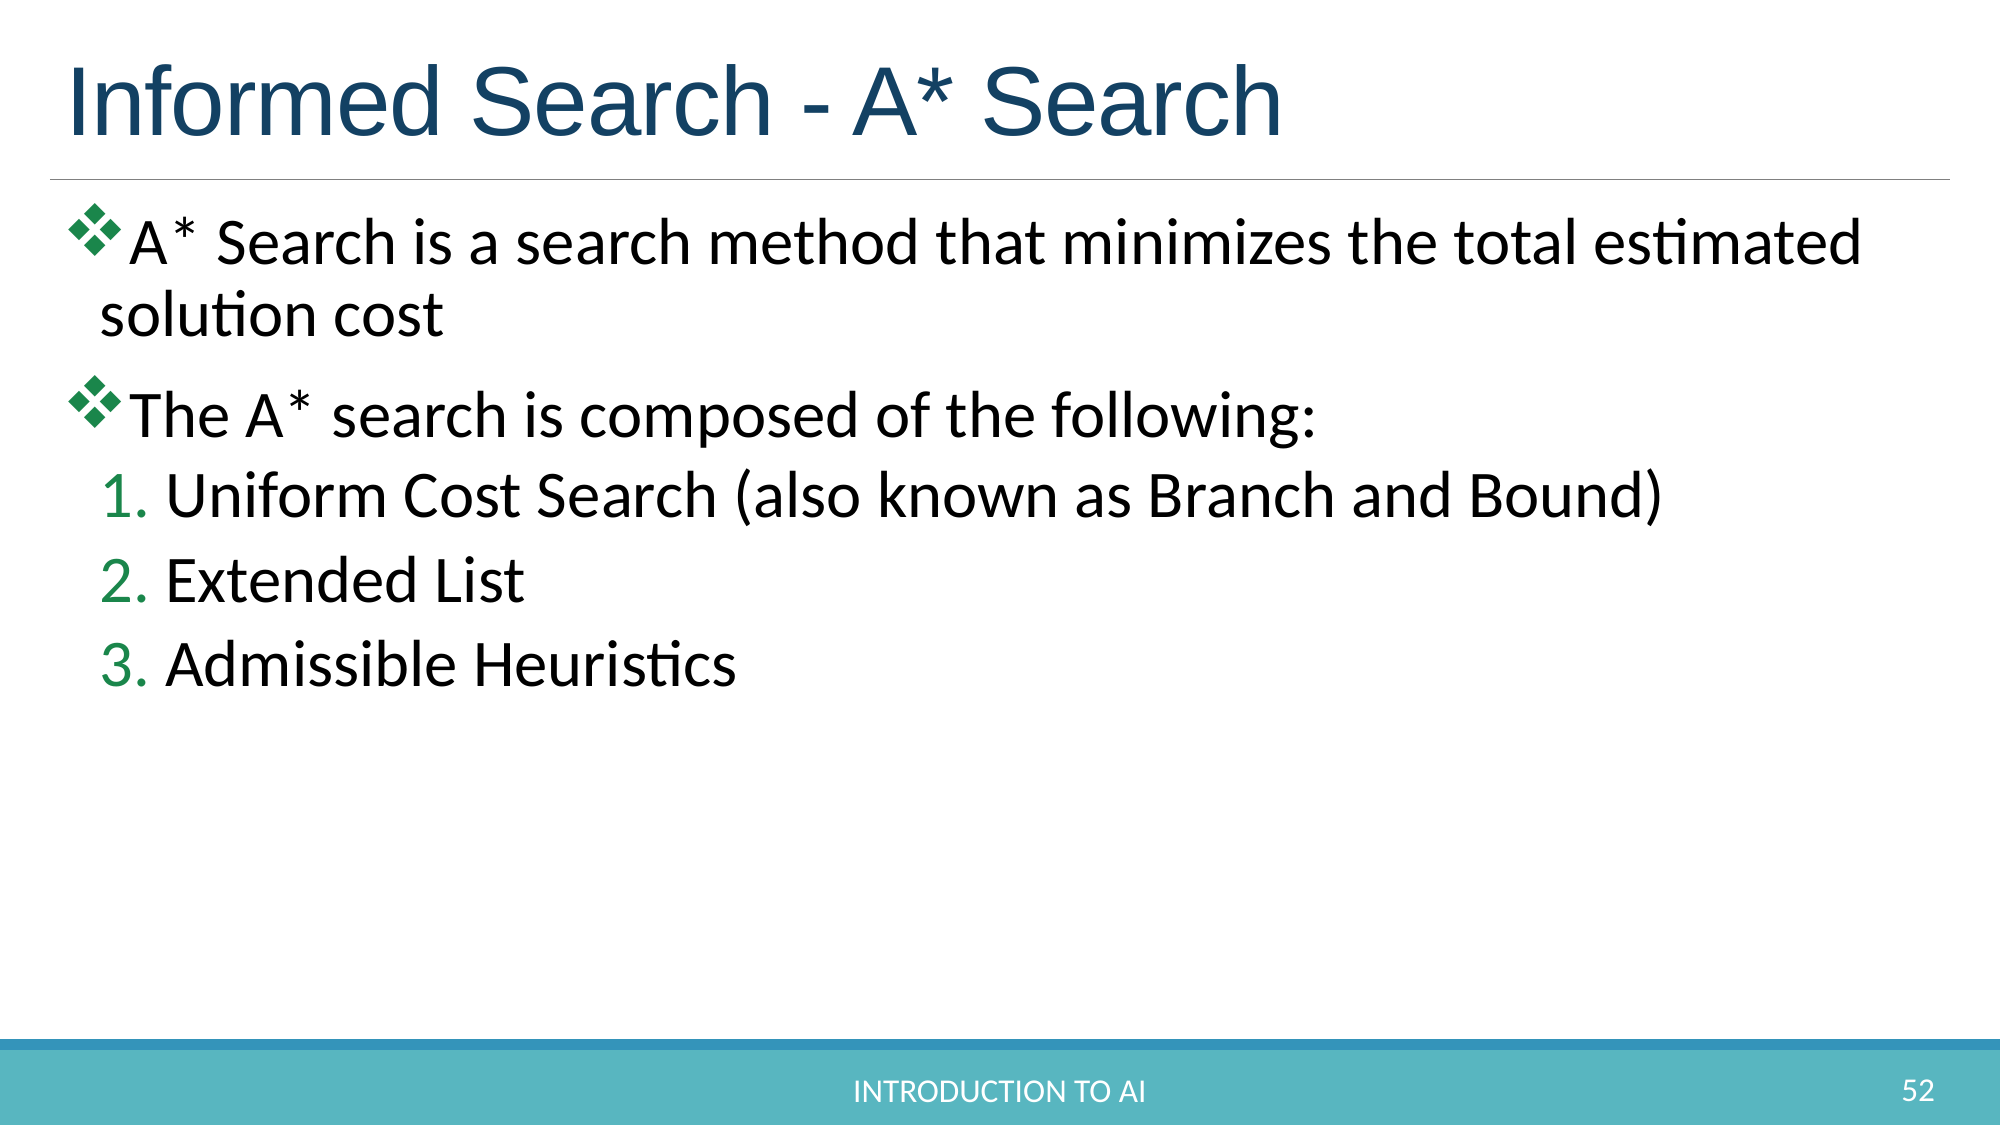

# Informed Search - A* Search
A* Search is a search method that minimizes the total estimated solution cost
The A* search is composed of the following:
 Uniform Cost Search (also known as Branch and Bound)
 Extended List
 Admissible Heuristics

52
Introduction to AI